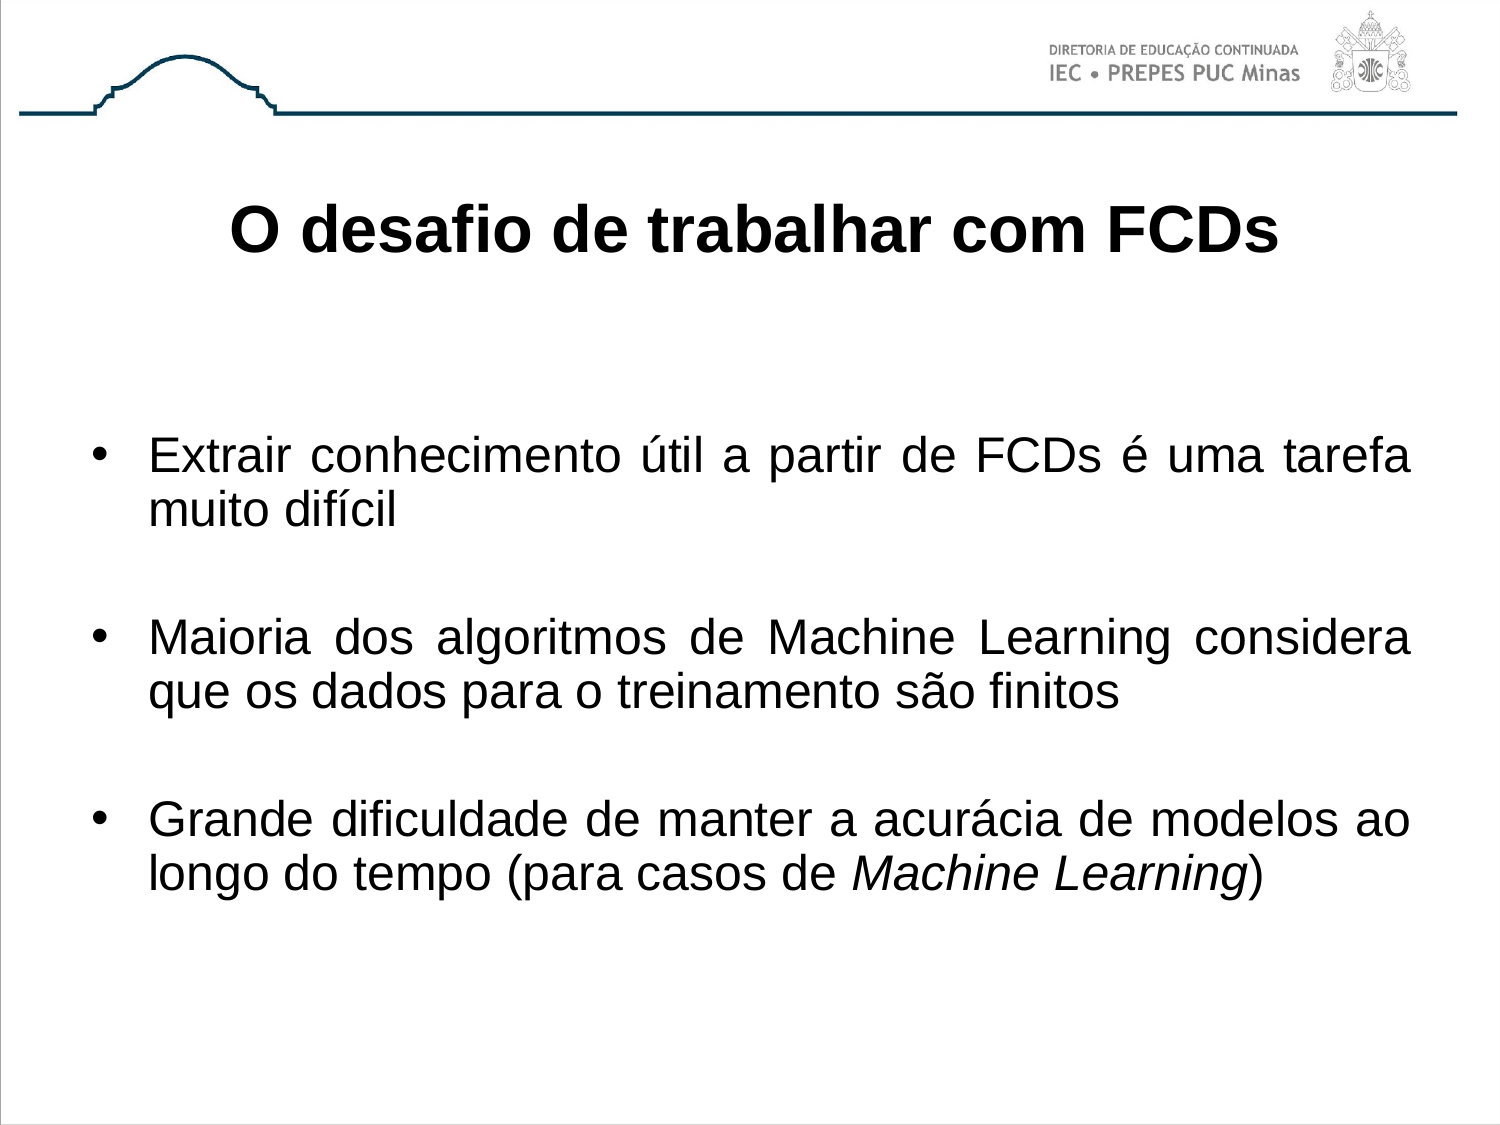

# O desafio de trabalhar com FCDs

Extrair conhecimento útil a partir de FCDs é uma tarefa muito difícil

Maioria dos algoritmos de Machine Learning considera que os dados para o treinamento são finitos

Grande dificuldade de manter a acurácia de modelos ao longo do tempo (para casos de Machine Learning)